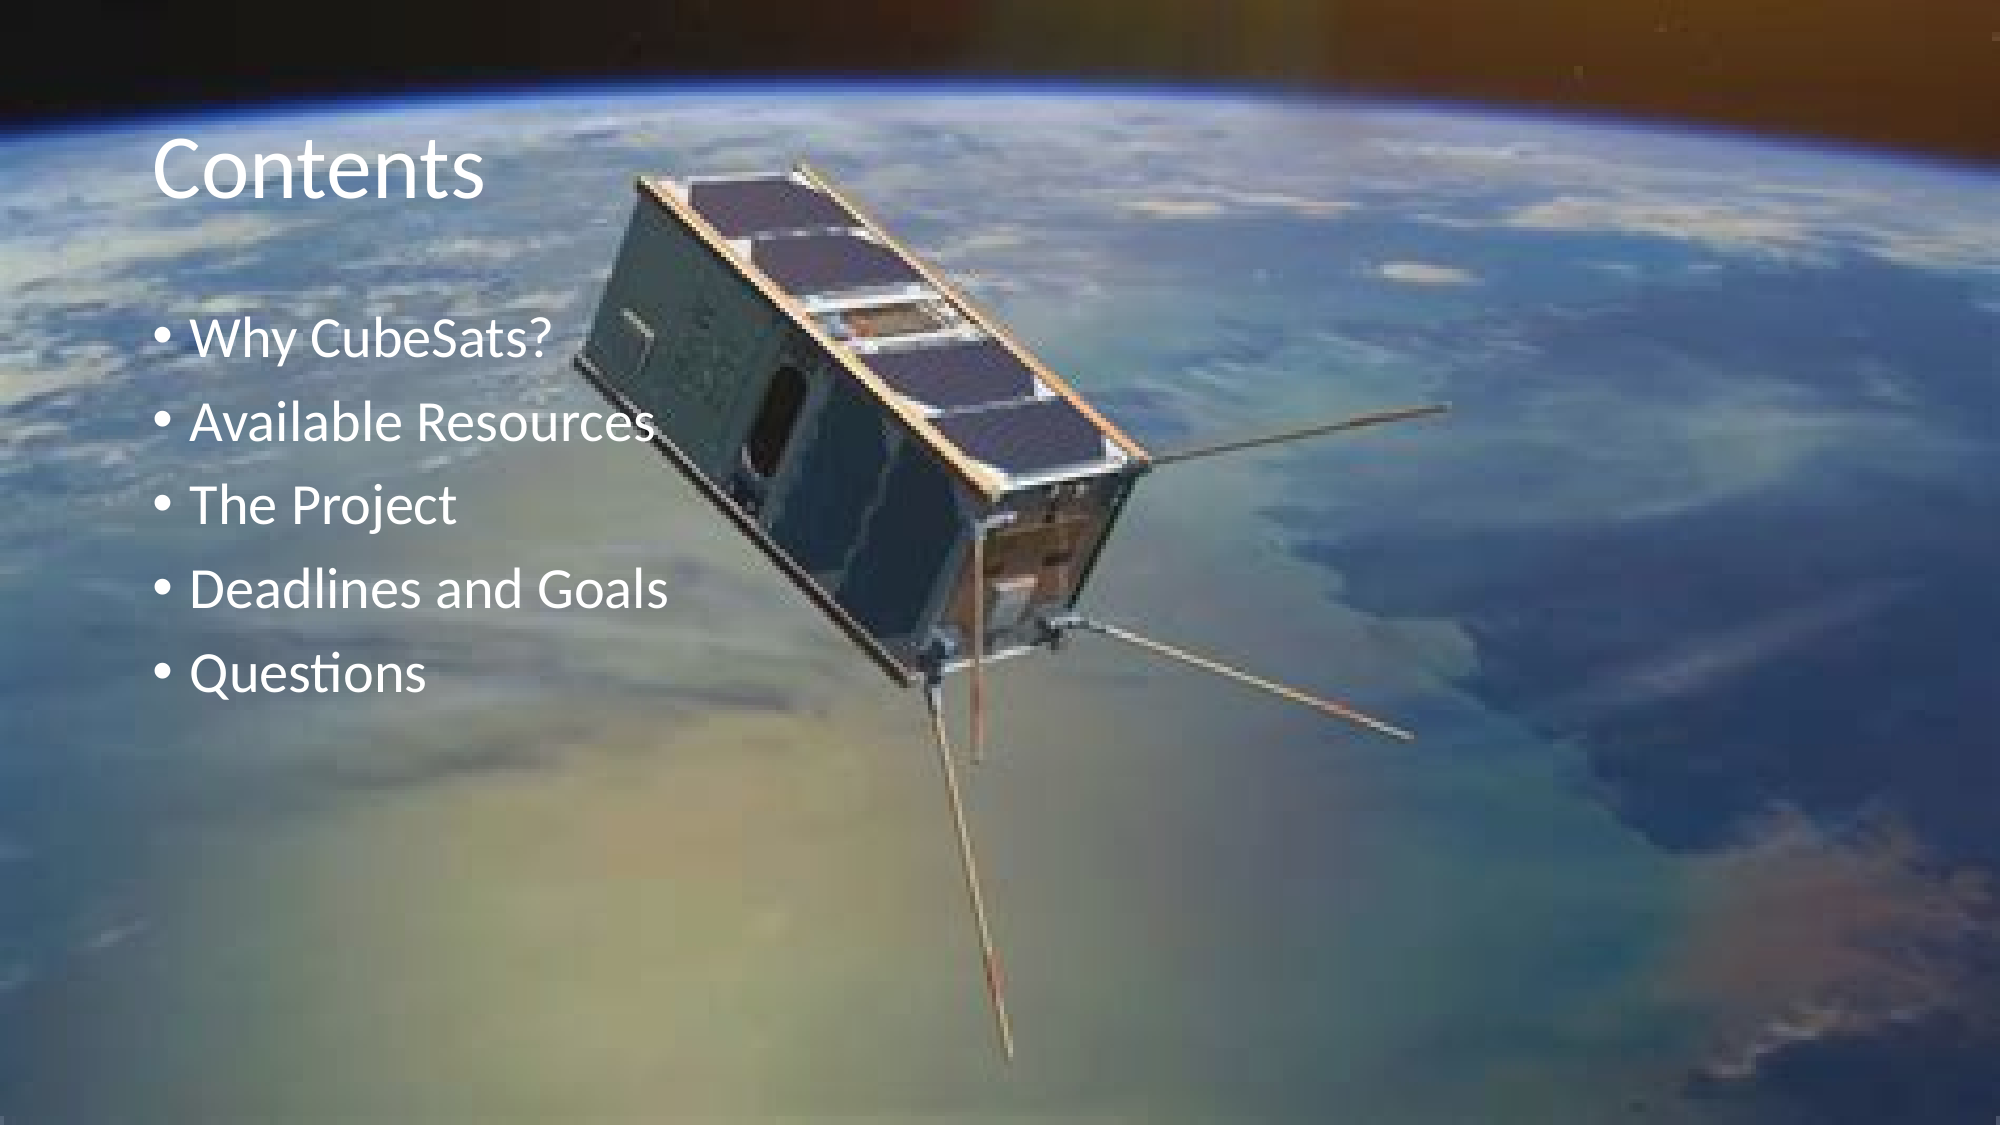

# Contents
Why CubeSats?
Available Resources
The Project
Deadlines and Goals
Questions